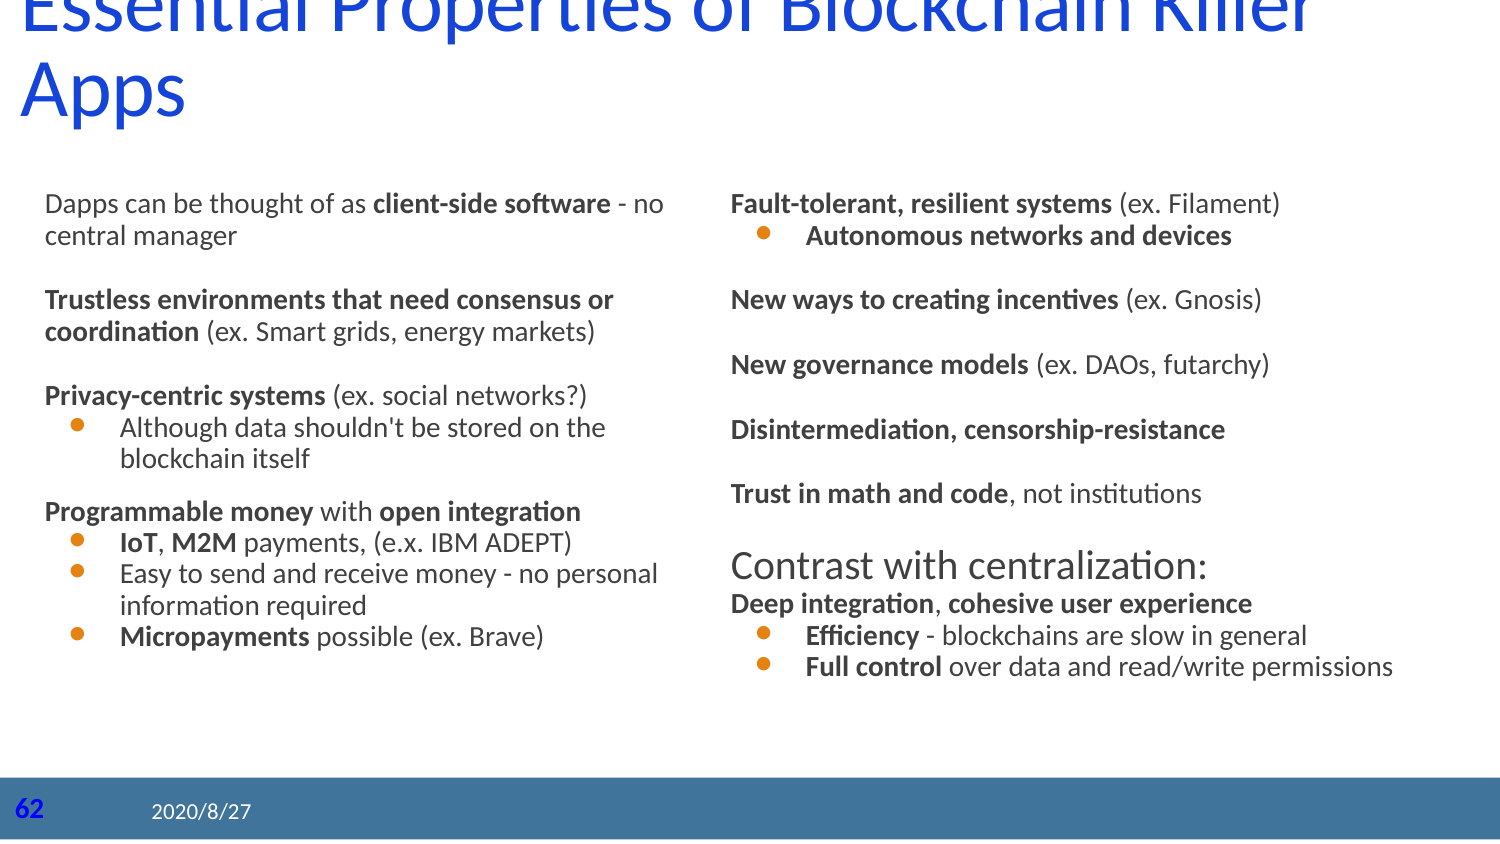

# Essential Properties of Blockchain Killer Apps
Dapps can be thought of as client-side software - no central manager
Trustless environments that need consensus or coordination (ex. Smart grids, energy markets)
Privacy-centric systems (ex. social networks?)
Although data shouldn't be stored on the blockchain itself
Programmable money with open integration
IoT, M2M payments, (e.x. IBM ADEPT)
Easy to send and receive money - no personal information required
Micropayments possible (ex. Brave)
Fault-tolerant, resilient systems (ex. Filament)
Autonomous networks and devices
New ways to creating incentives (ex. Gnosis)
New governance models (ex. DAOs, futarchy)
Disintermediation, censorship-resistance
Trust in math and code, not institutions
Contrast with centralization:
Deep integration, cohesive user experience
Efficiency - blockchains are slow in general
Full control over data and read/write permissions
2020/8/27